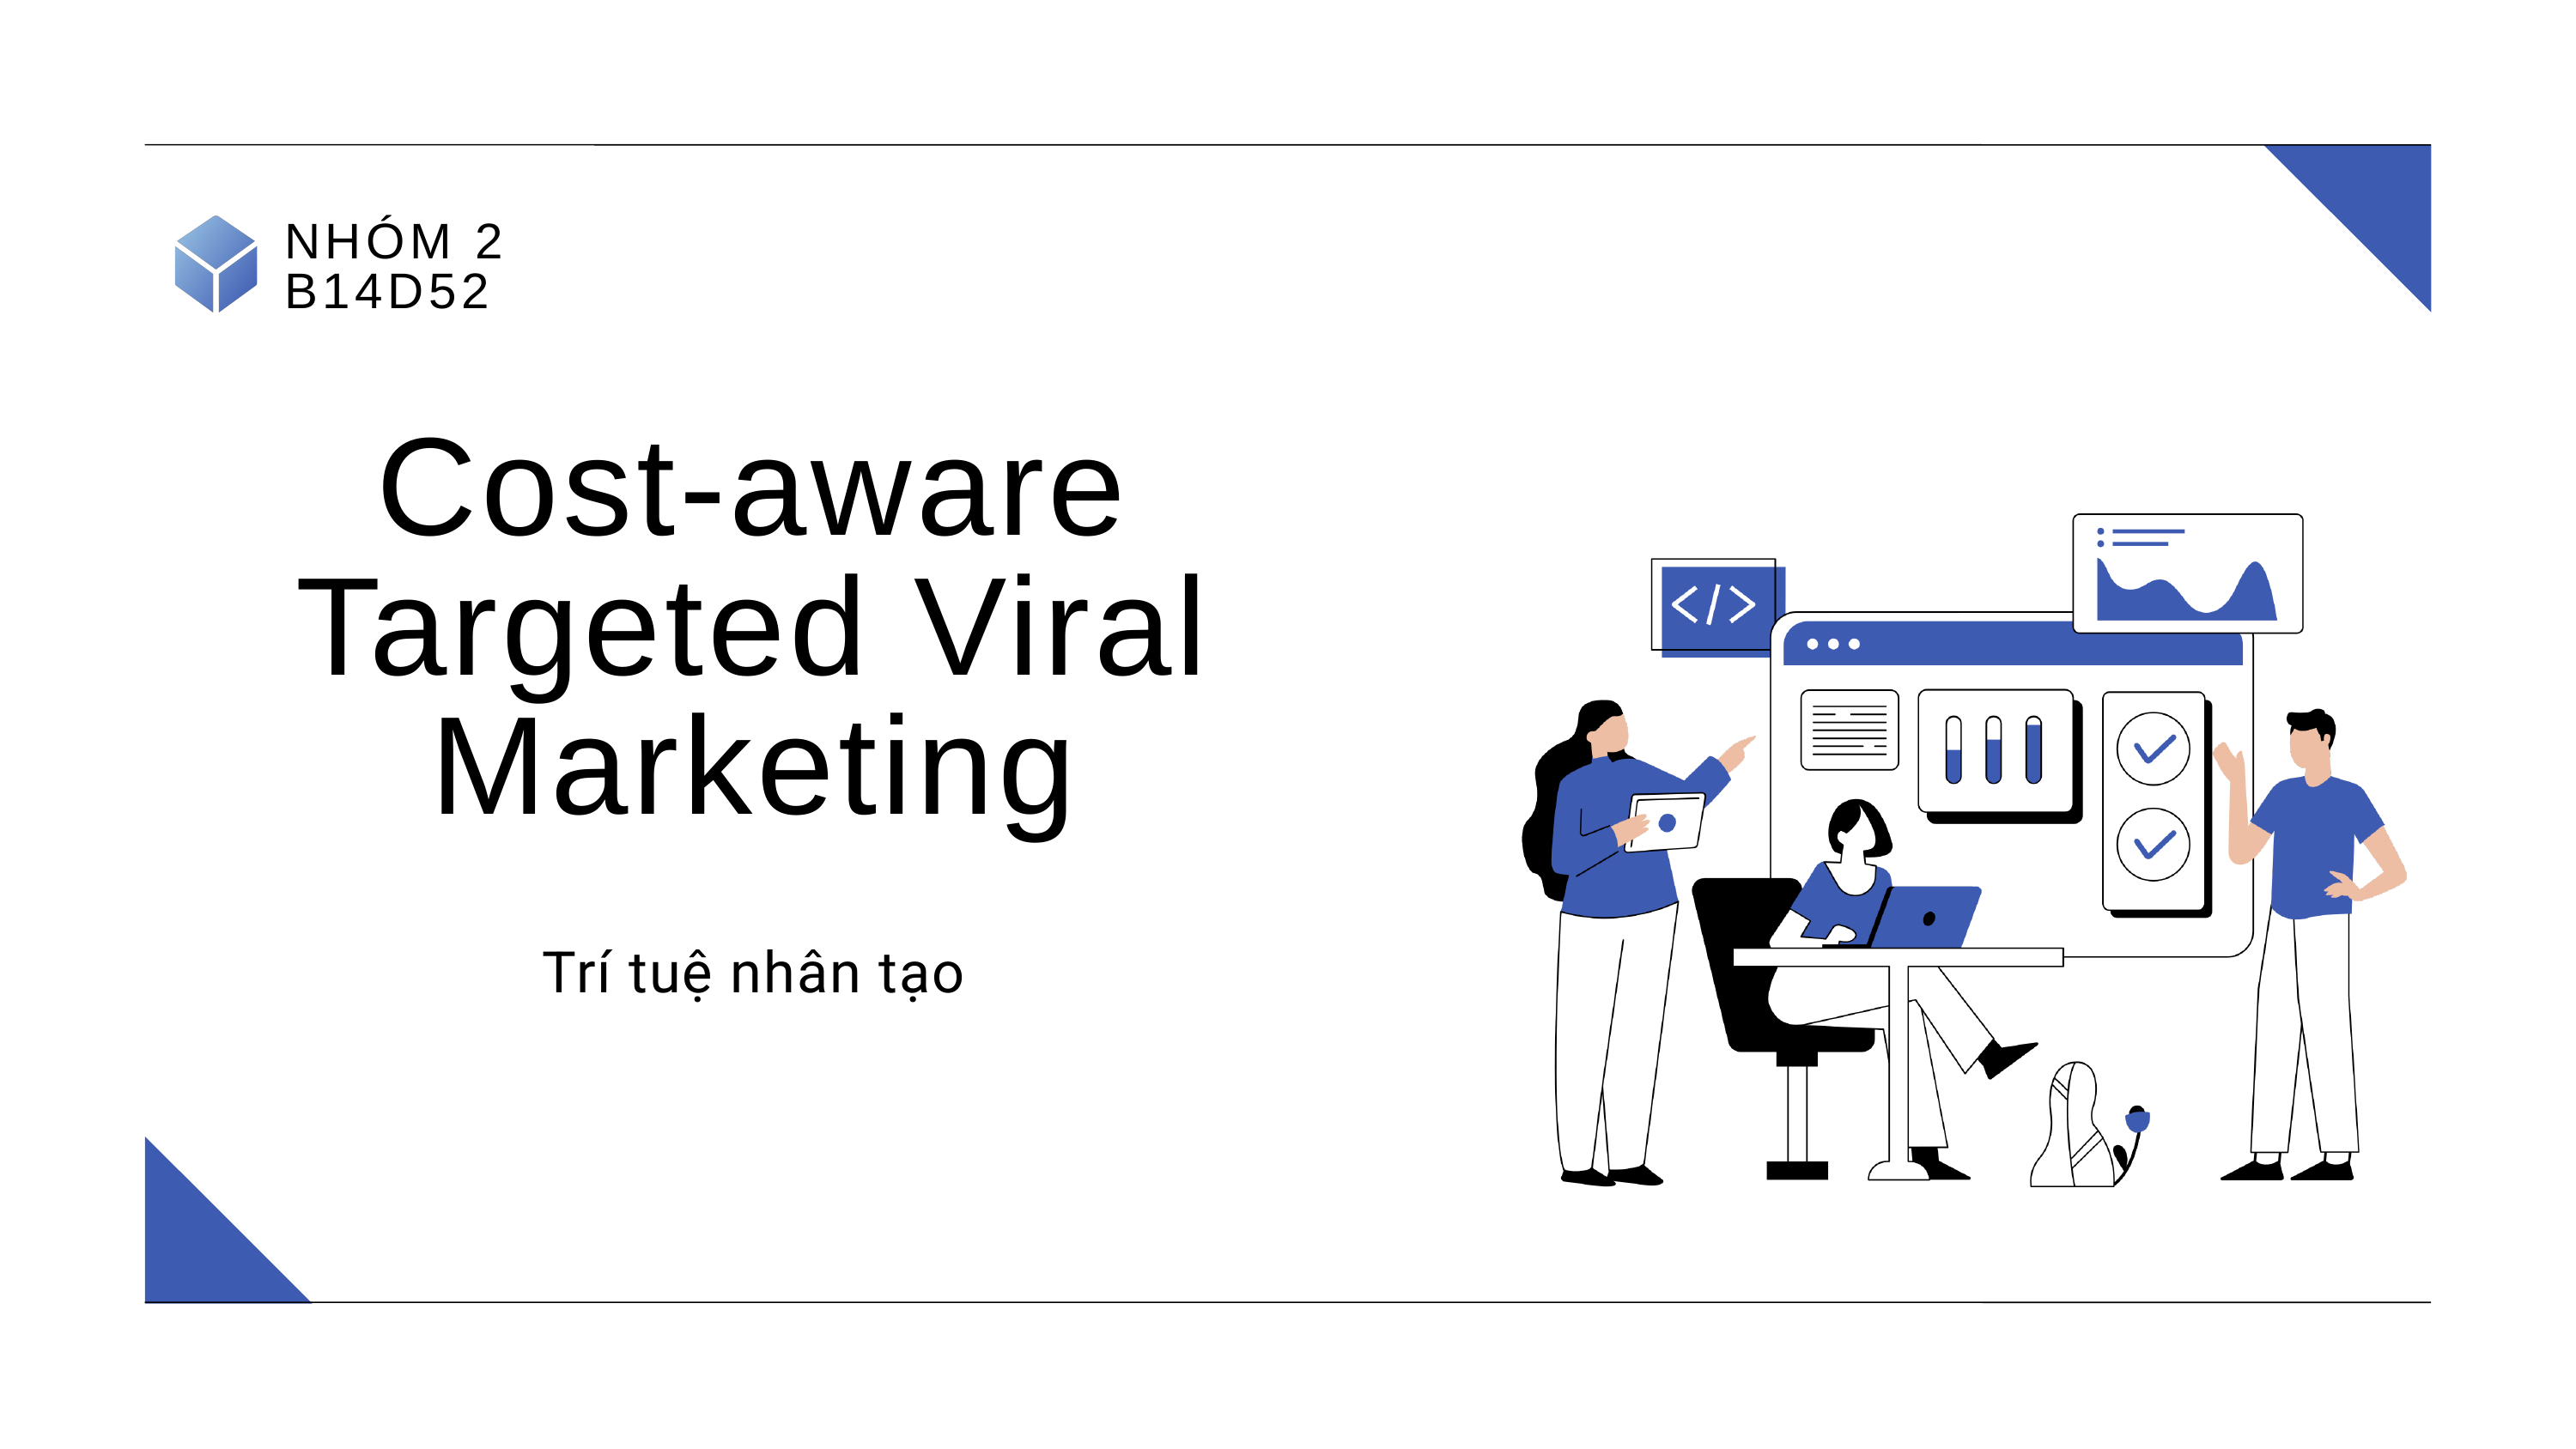

NHÓM 2 B14D52
Cost-aware Targeted Viral Marketing

Trí tuệ nhân tạo